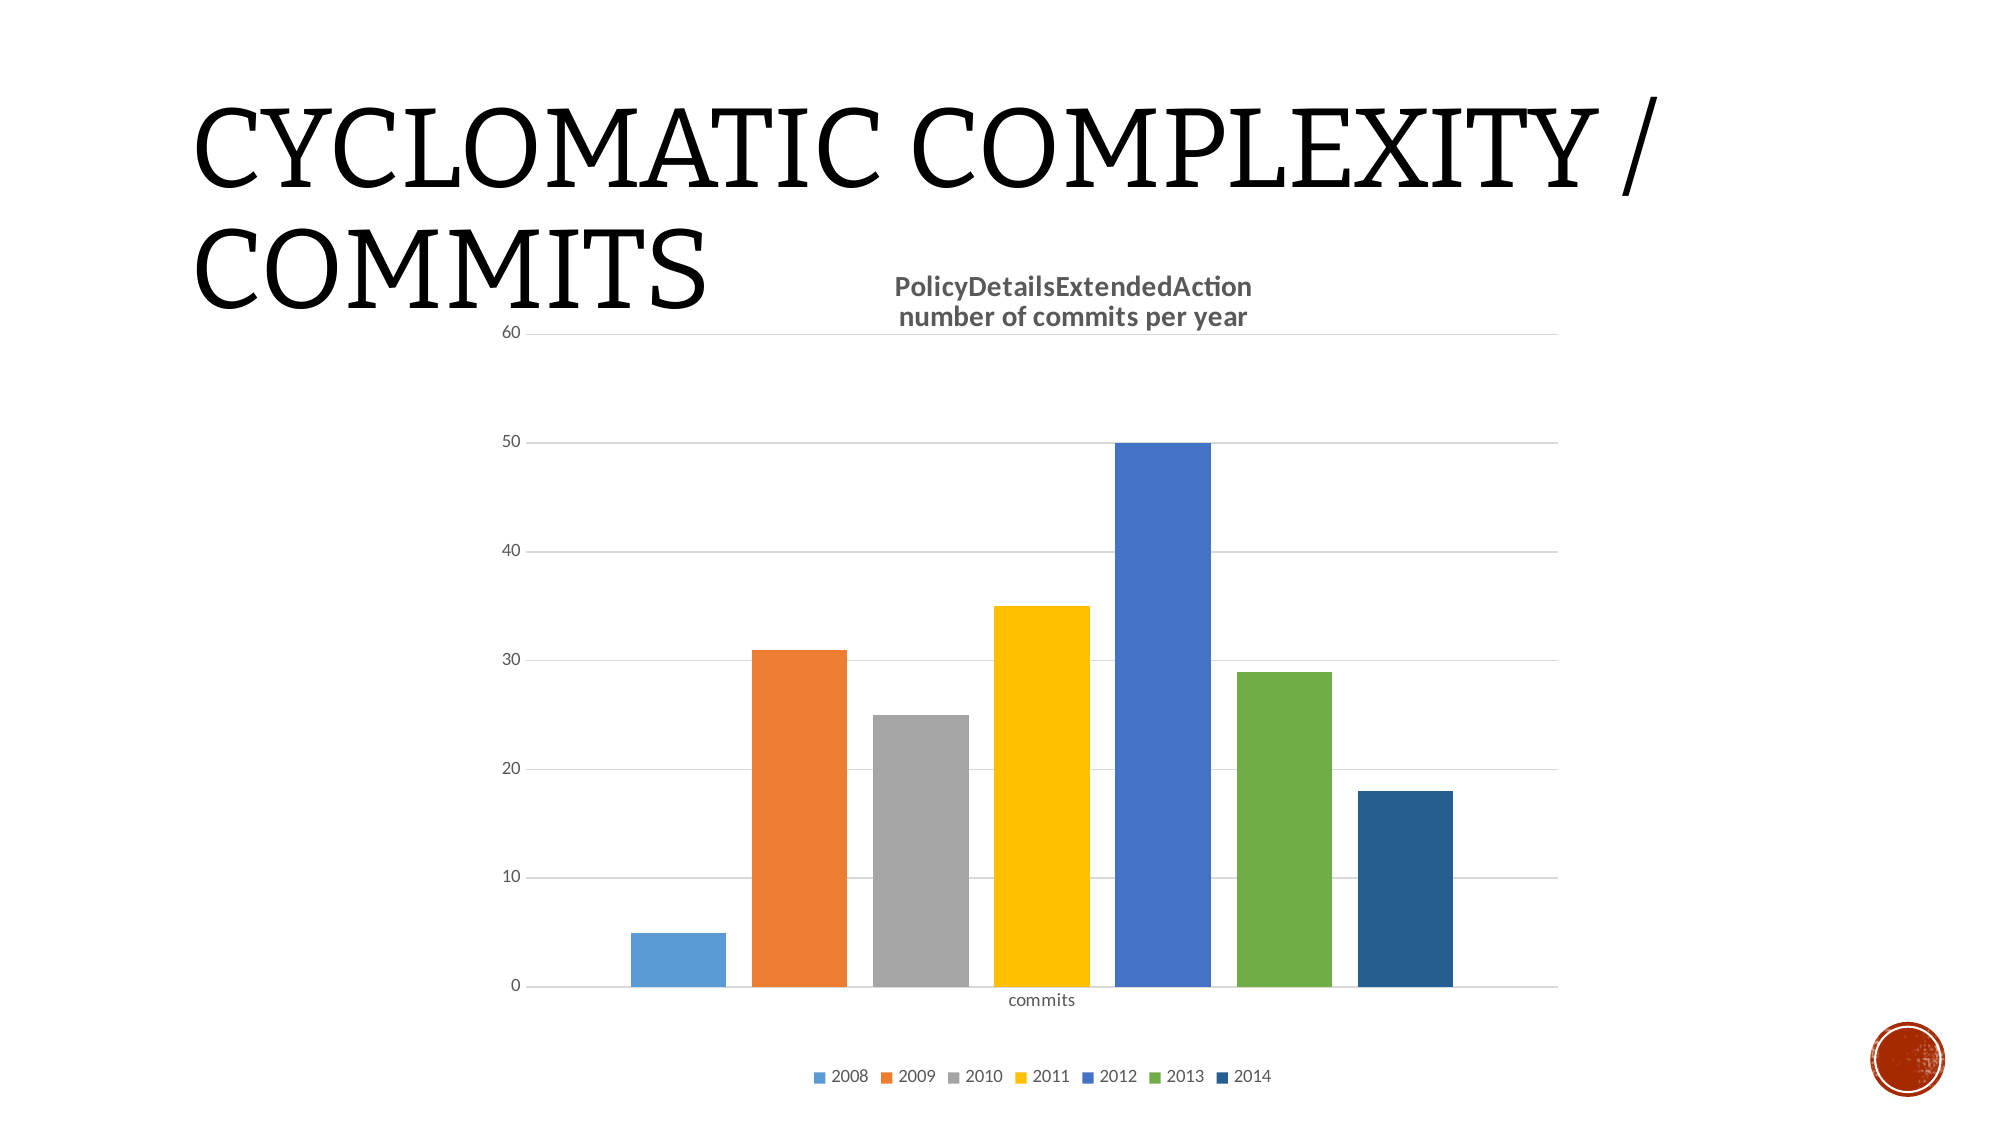

# Cyclomatic complexity / commits

### Chart: PolicyDetailsExtendedAction
number of commits per year

| Category | 2008 | 2009 | 2010 | 2011 | 2012 | 2013 | 2014 |
|---|---|---|---|---|---|---|---|
| commits | 5.0 | 31.0 | 25.0 | 35.0 | 50.0 | 29.0 | 18.0 |